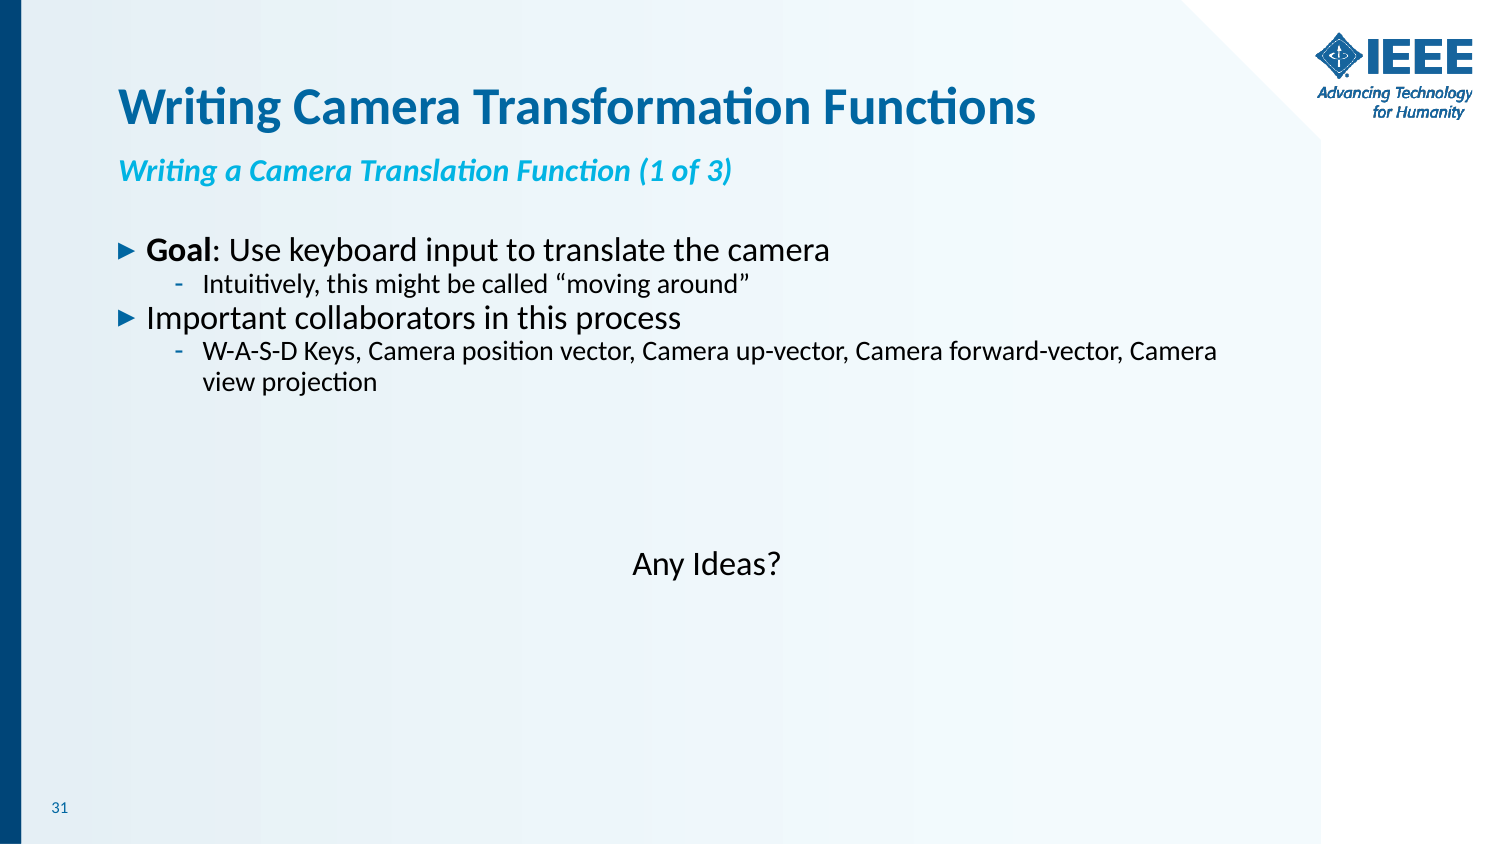

# Writing Camera Transformation Functions
Writing a Camera Translation Function (1 of 3)
Goal: Use keyboard input to translate the camera
Intuitively, this might be called “moving around”
Important collaborators in this process
W-A-S-D Keys, Camera position vector, Camera up-vector, Camera forward-vector, Camera view projection

Any Ideas?
31